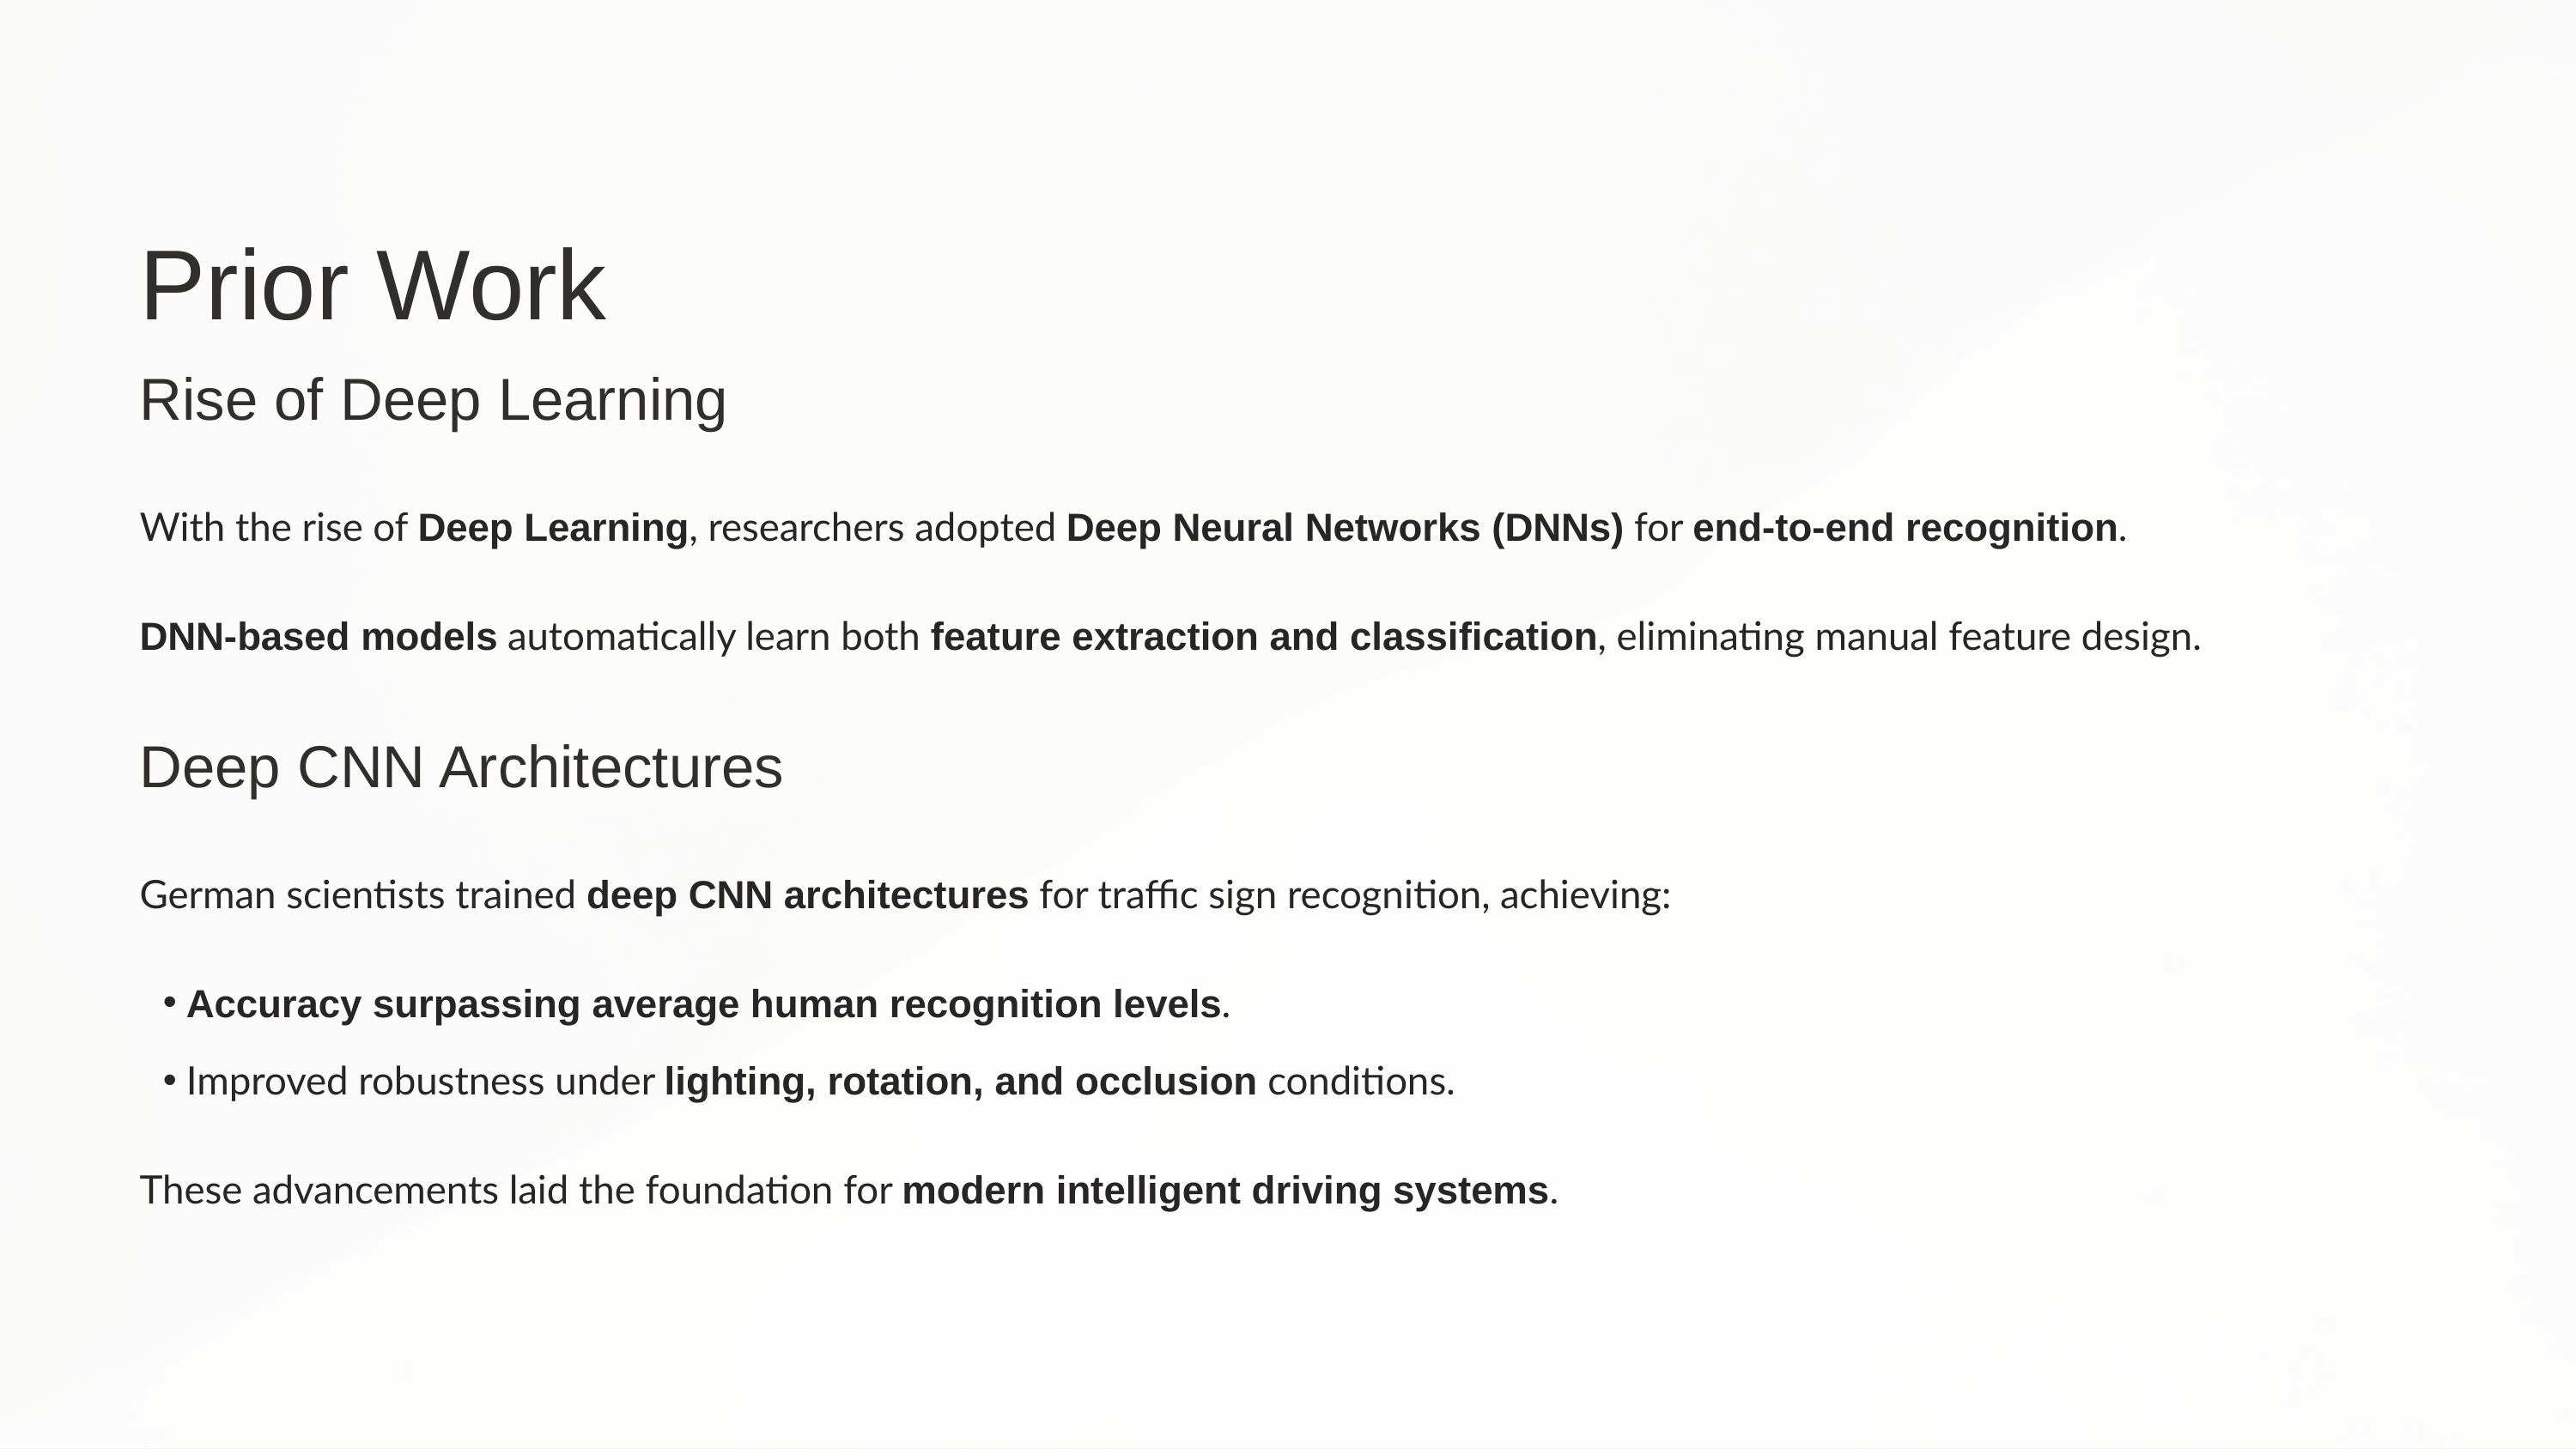

Prior Work
Rise of Deep Learning
With the rise of Deep Learning, researchers adopted Deep Neural Networks (DNNs) for end-to-end recognition.
DNN-based models automatically learn both feature extraction and classification, eliminating manual feature design.
Deep CNN Architectures
German scientists trained deep CNN architectures for traffic sign recognition, achieving:
Accuracy surpassing average human recognition levels.
Improved robustness under lighting, rotation, and occlusion conditions.
These advancements laid the foundation for modern intelligent driving systems.